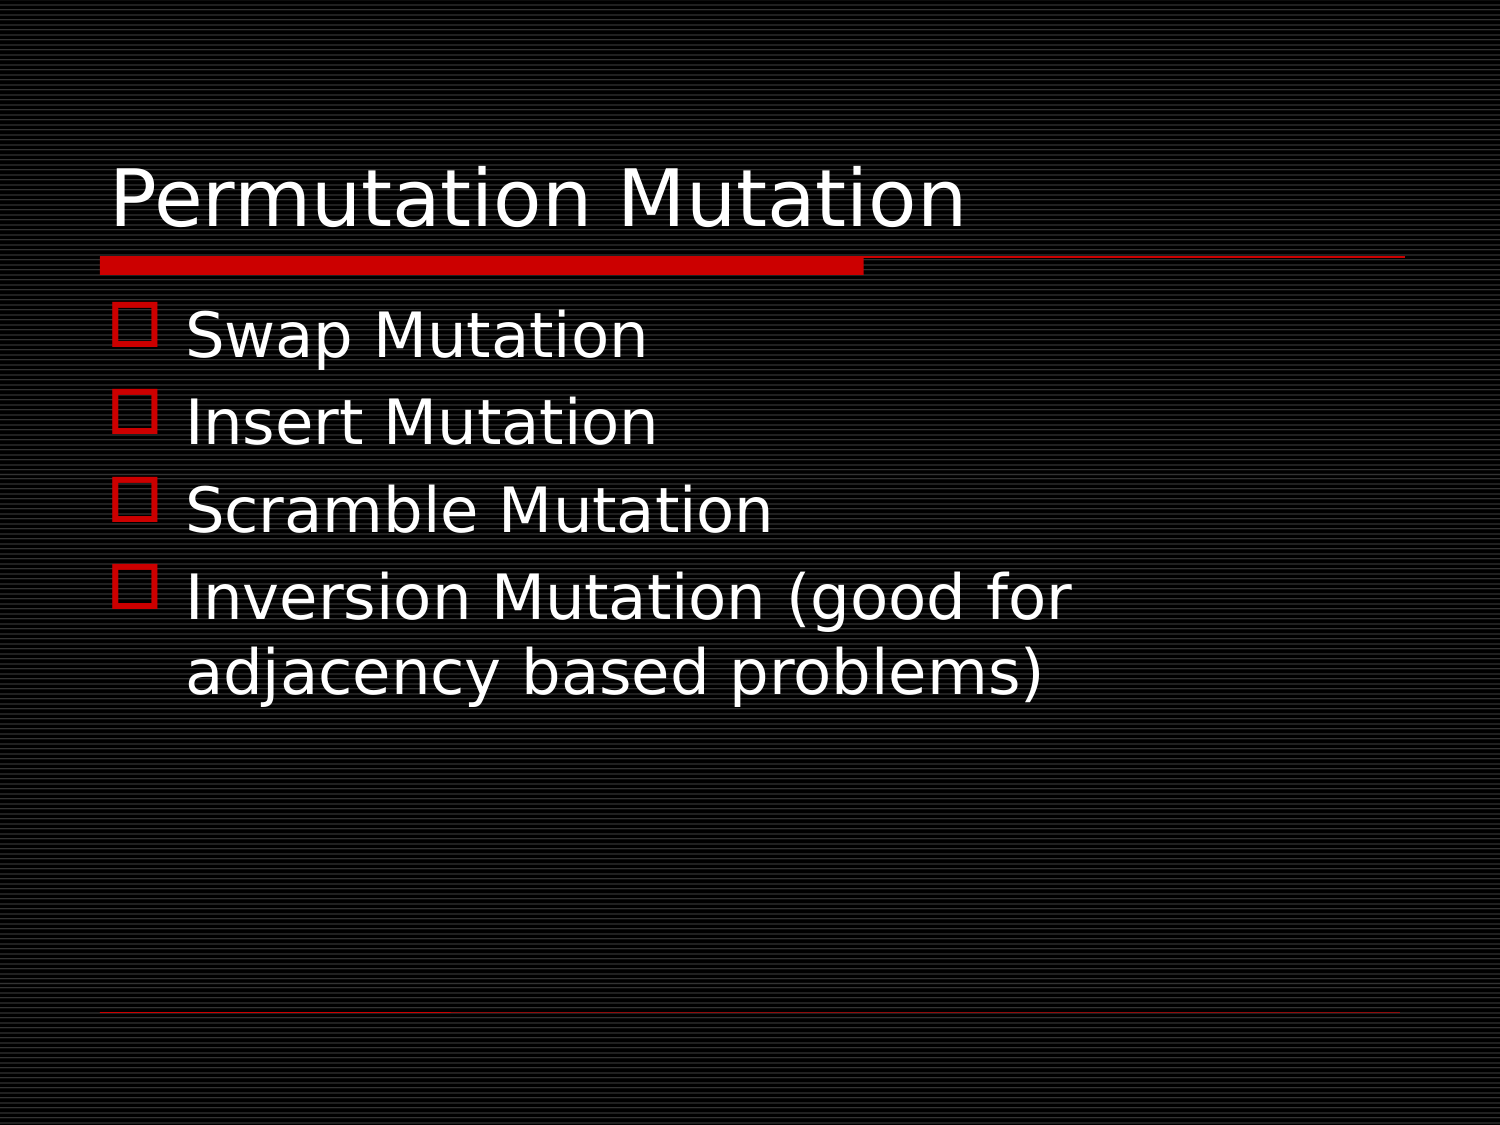

# Permutation Mutation
Swap Mutation
Insert Mutation
Scramble Mutation
Inversion Mutation (good for adjacency based problems)